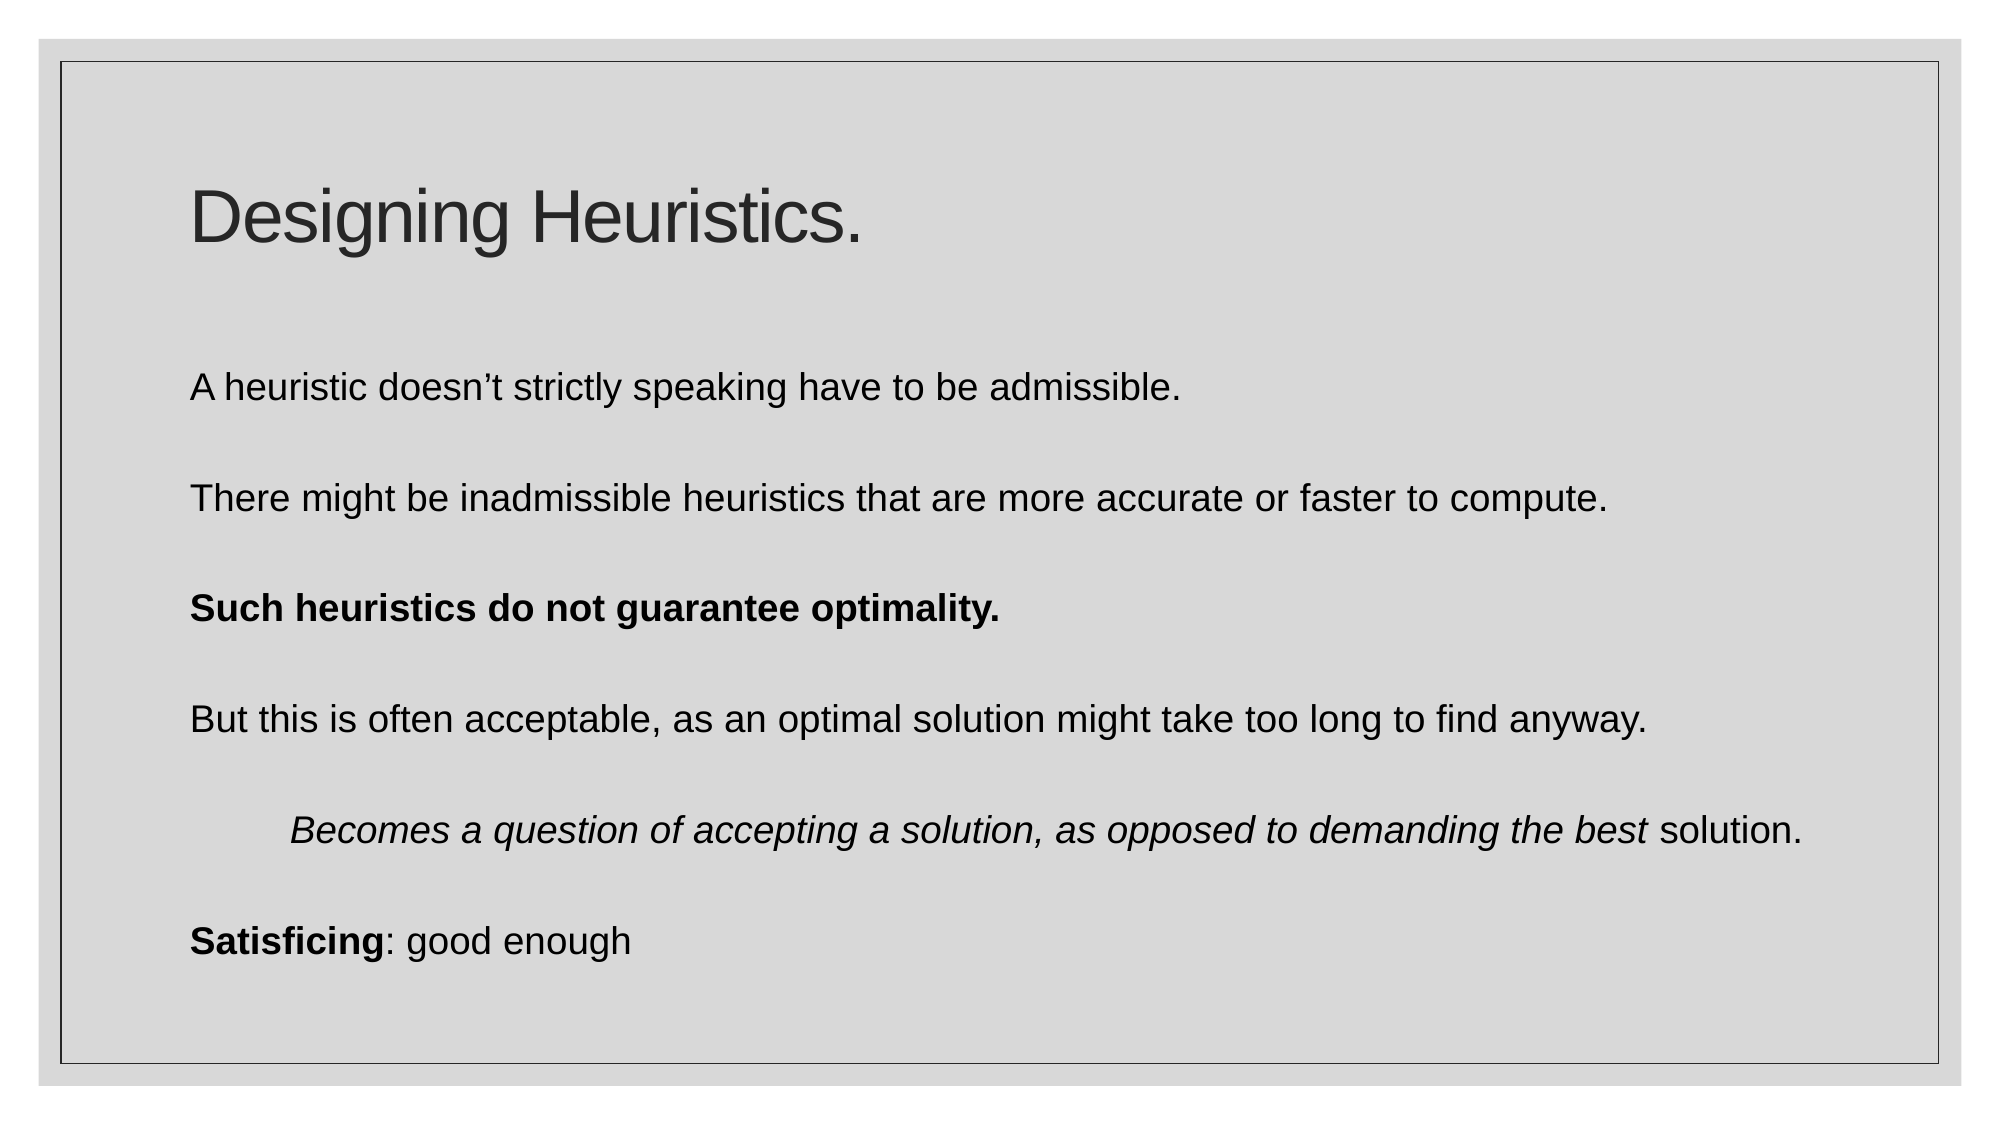

# Designing Heuristics.

A heuristic doesn’t strictly speaking have to be admissible.

There might be inadmissible heuristics that are more accurate or faster to compute.

Such heuristics do not guarantee optimality.

But this is often acceptable, as an optimal solution might take too long to find anyway.

Becomes a question of accepting a solution, as opposed to demanding the best solution.

Satisficing: good enough